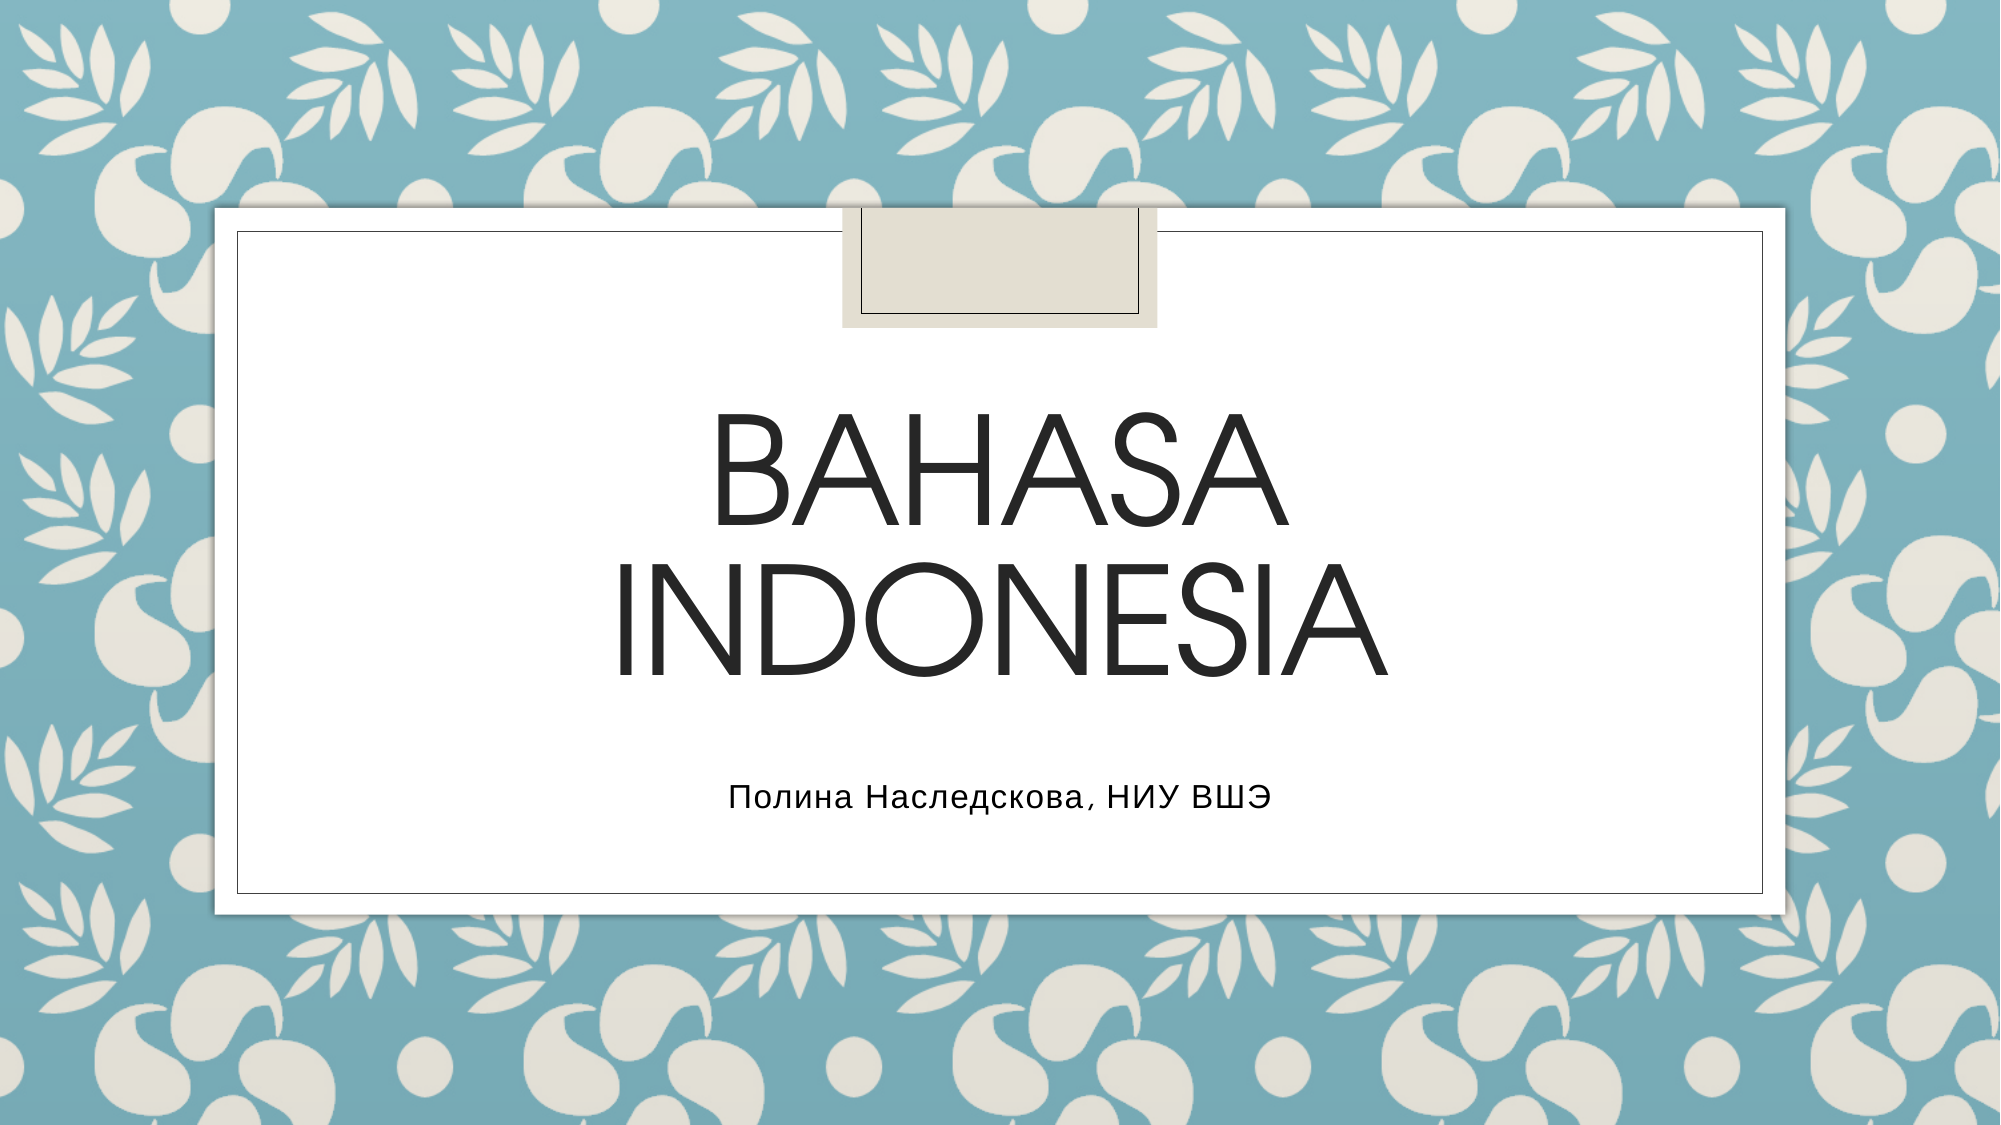

# BAHASA INDONESIA
Полина Наследскова, НИУ ВШЭ